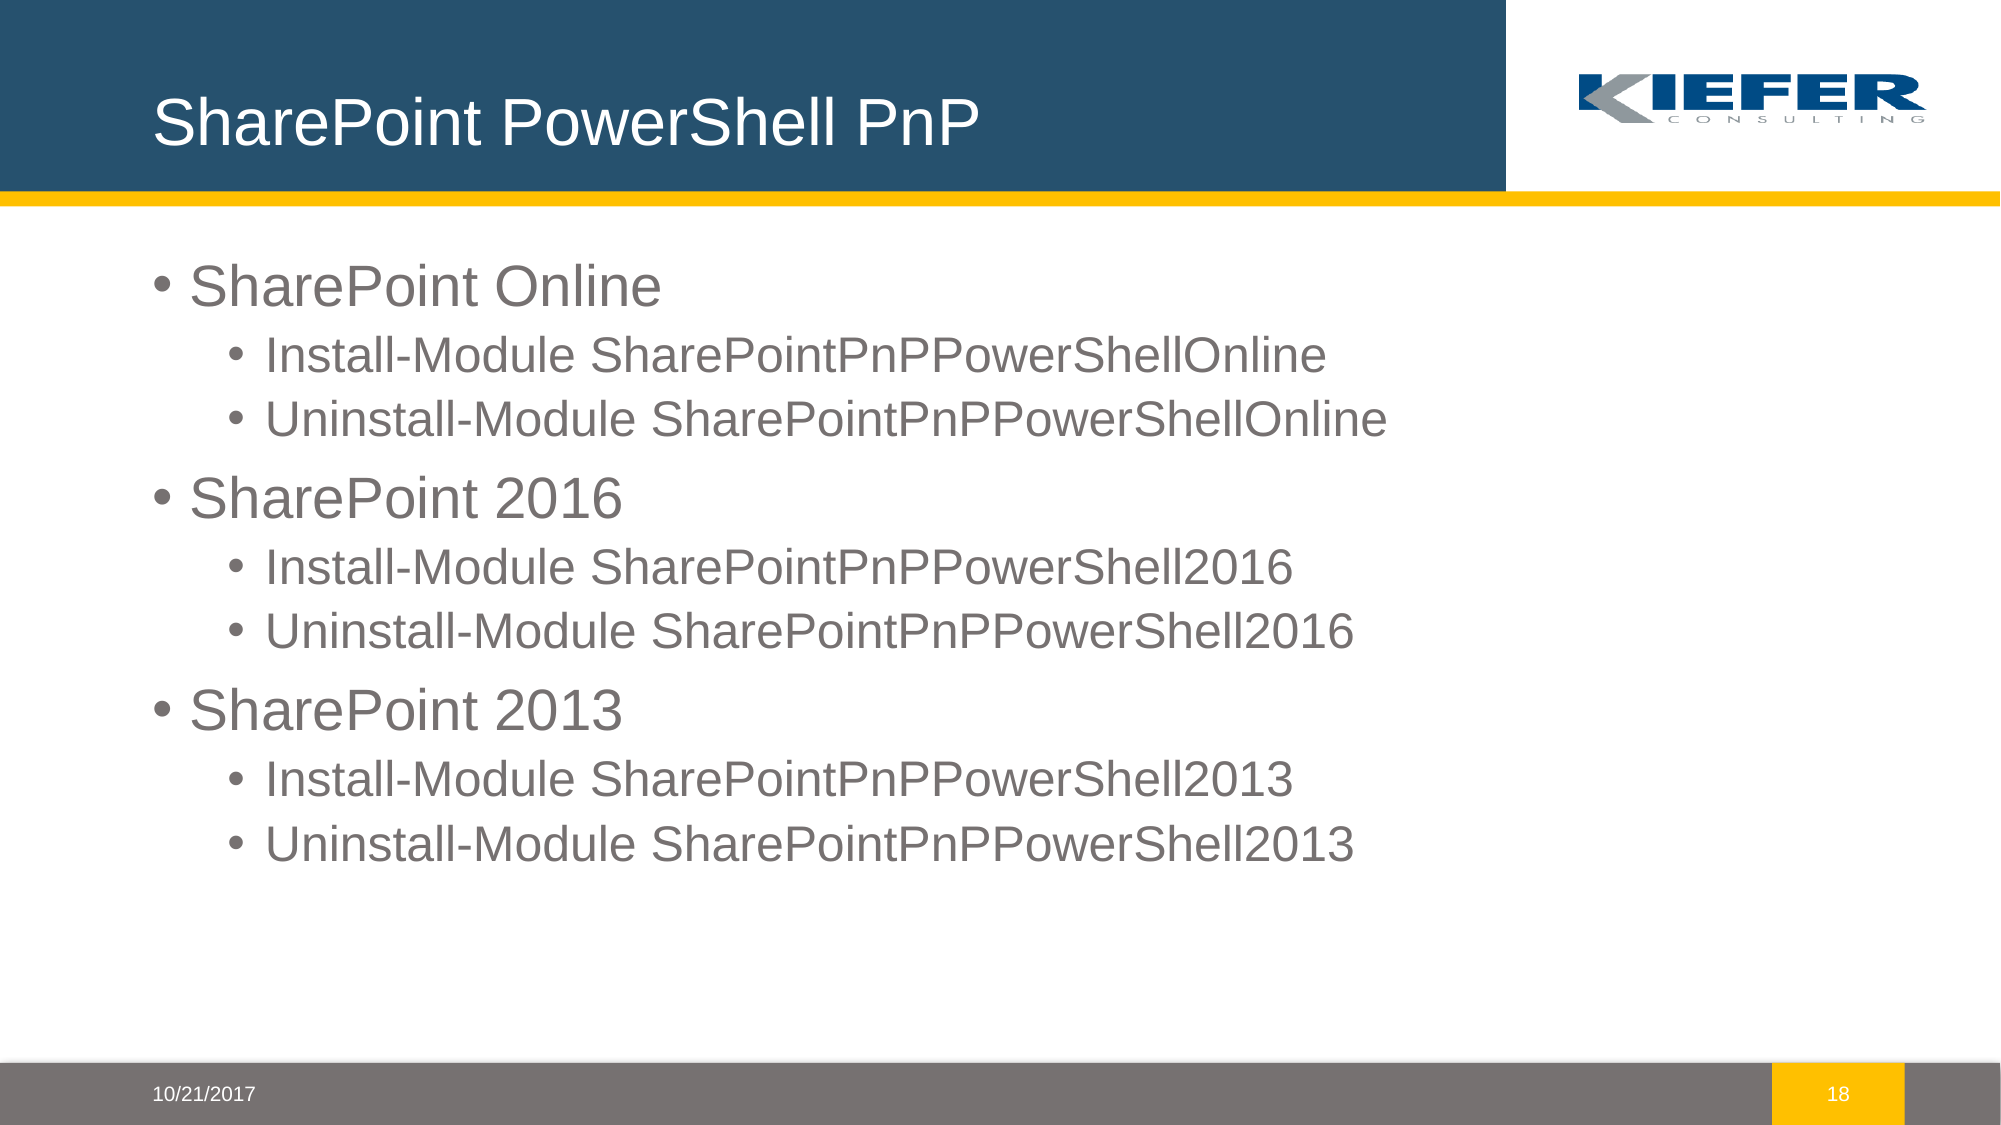

# SharePoint PowerShell PnP
SharePoint Online
Install-Module SharePointPnPPowerShellOnline
Uninstall-Module SharePointPnPPowerShellOnline
SharePoint 2016
Install-Module SharePointPnPPowerShell2016
Uninstall-Module SharePointPnPPowerShell2016
SharePoint 2013
Install-Module SharePointPnPPowerShell2013
Uninstall-Module SharePointPnPPowerShell2013

10/21/2017
18